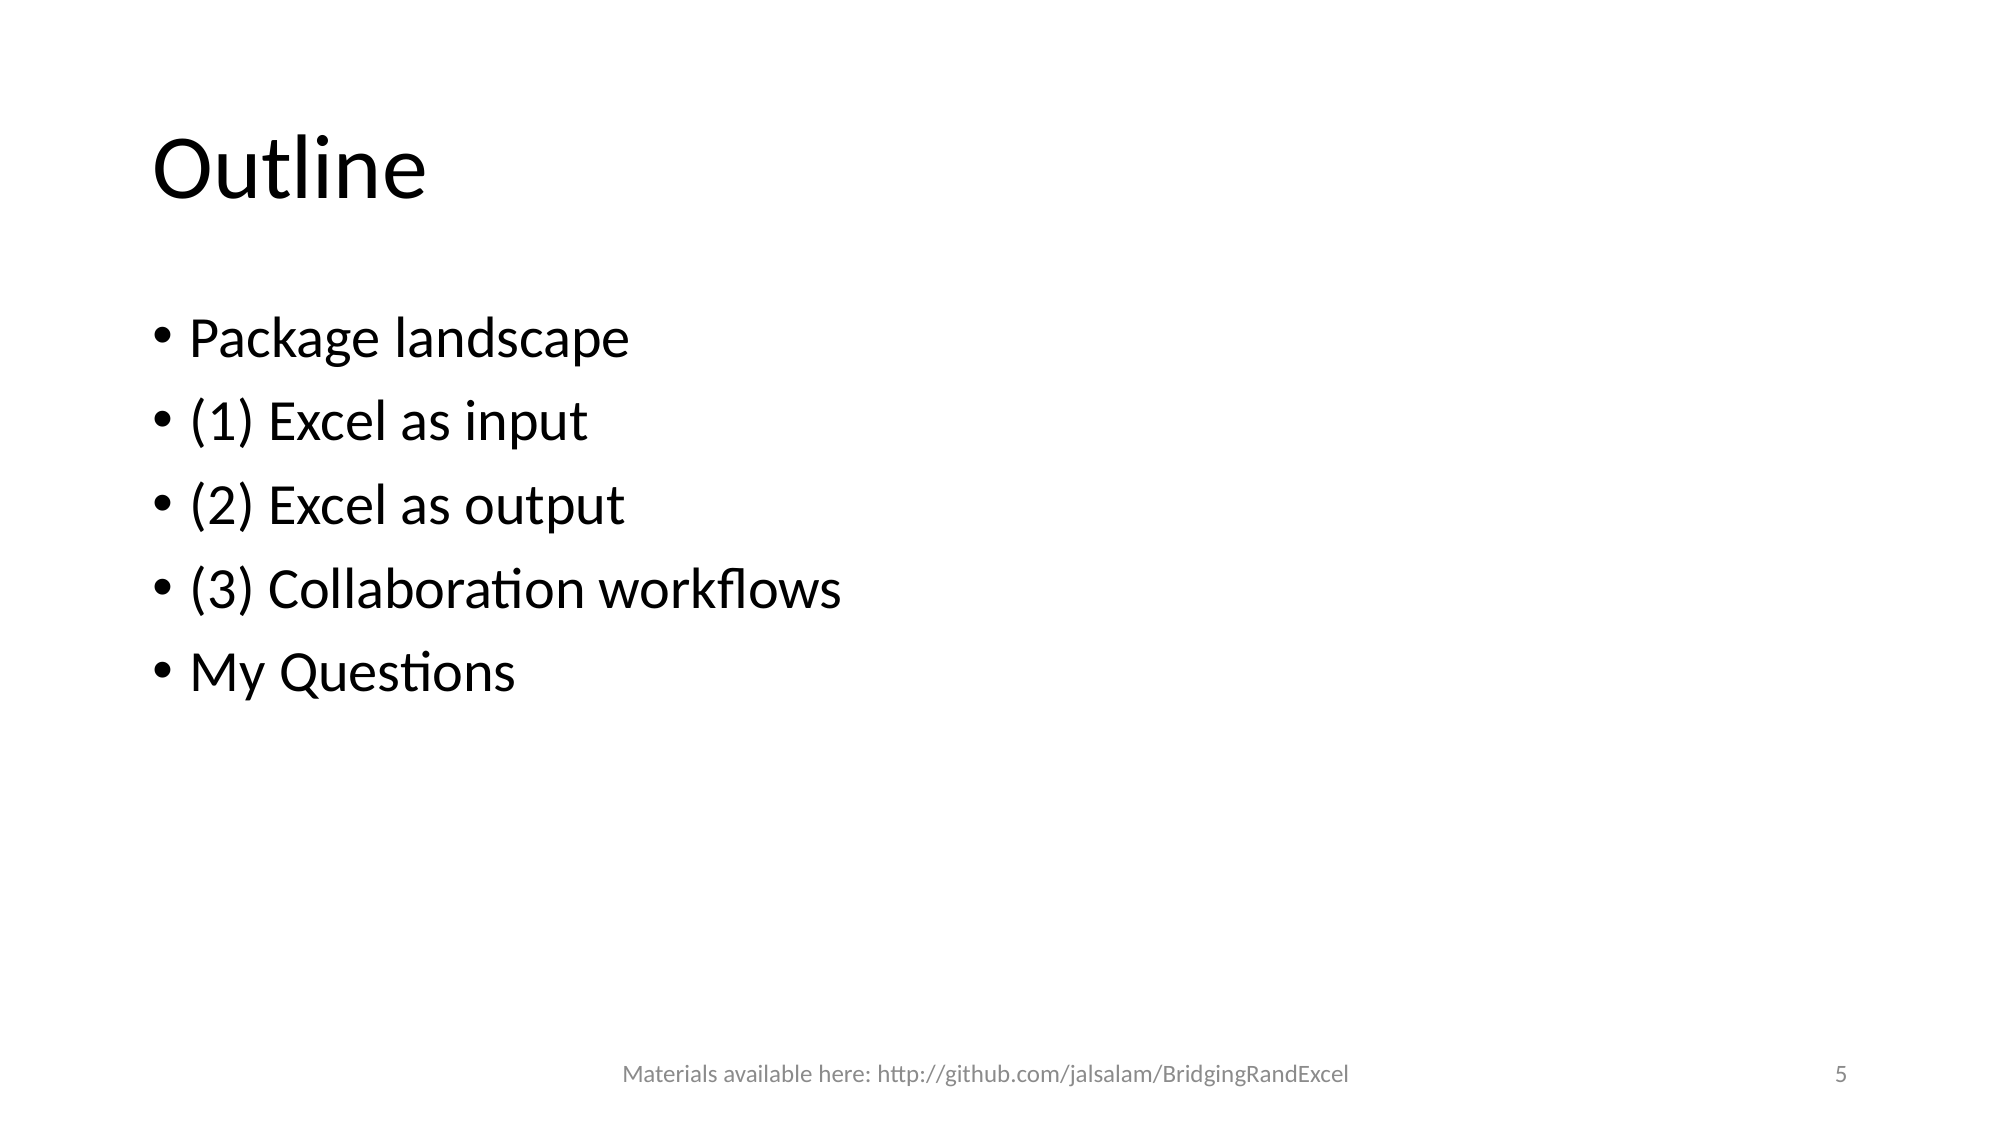

# Outline
Package landscape
(1) Excel as input
(2) Excel as output
(3) Collaboration workflows
My Questions
Materials available here: http://github.com/jalsalam/BridgingRandExcel
5